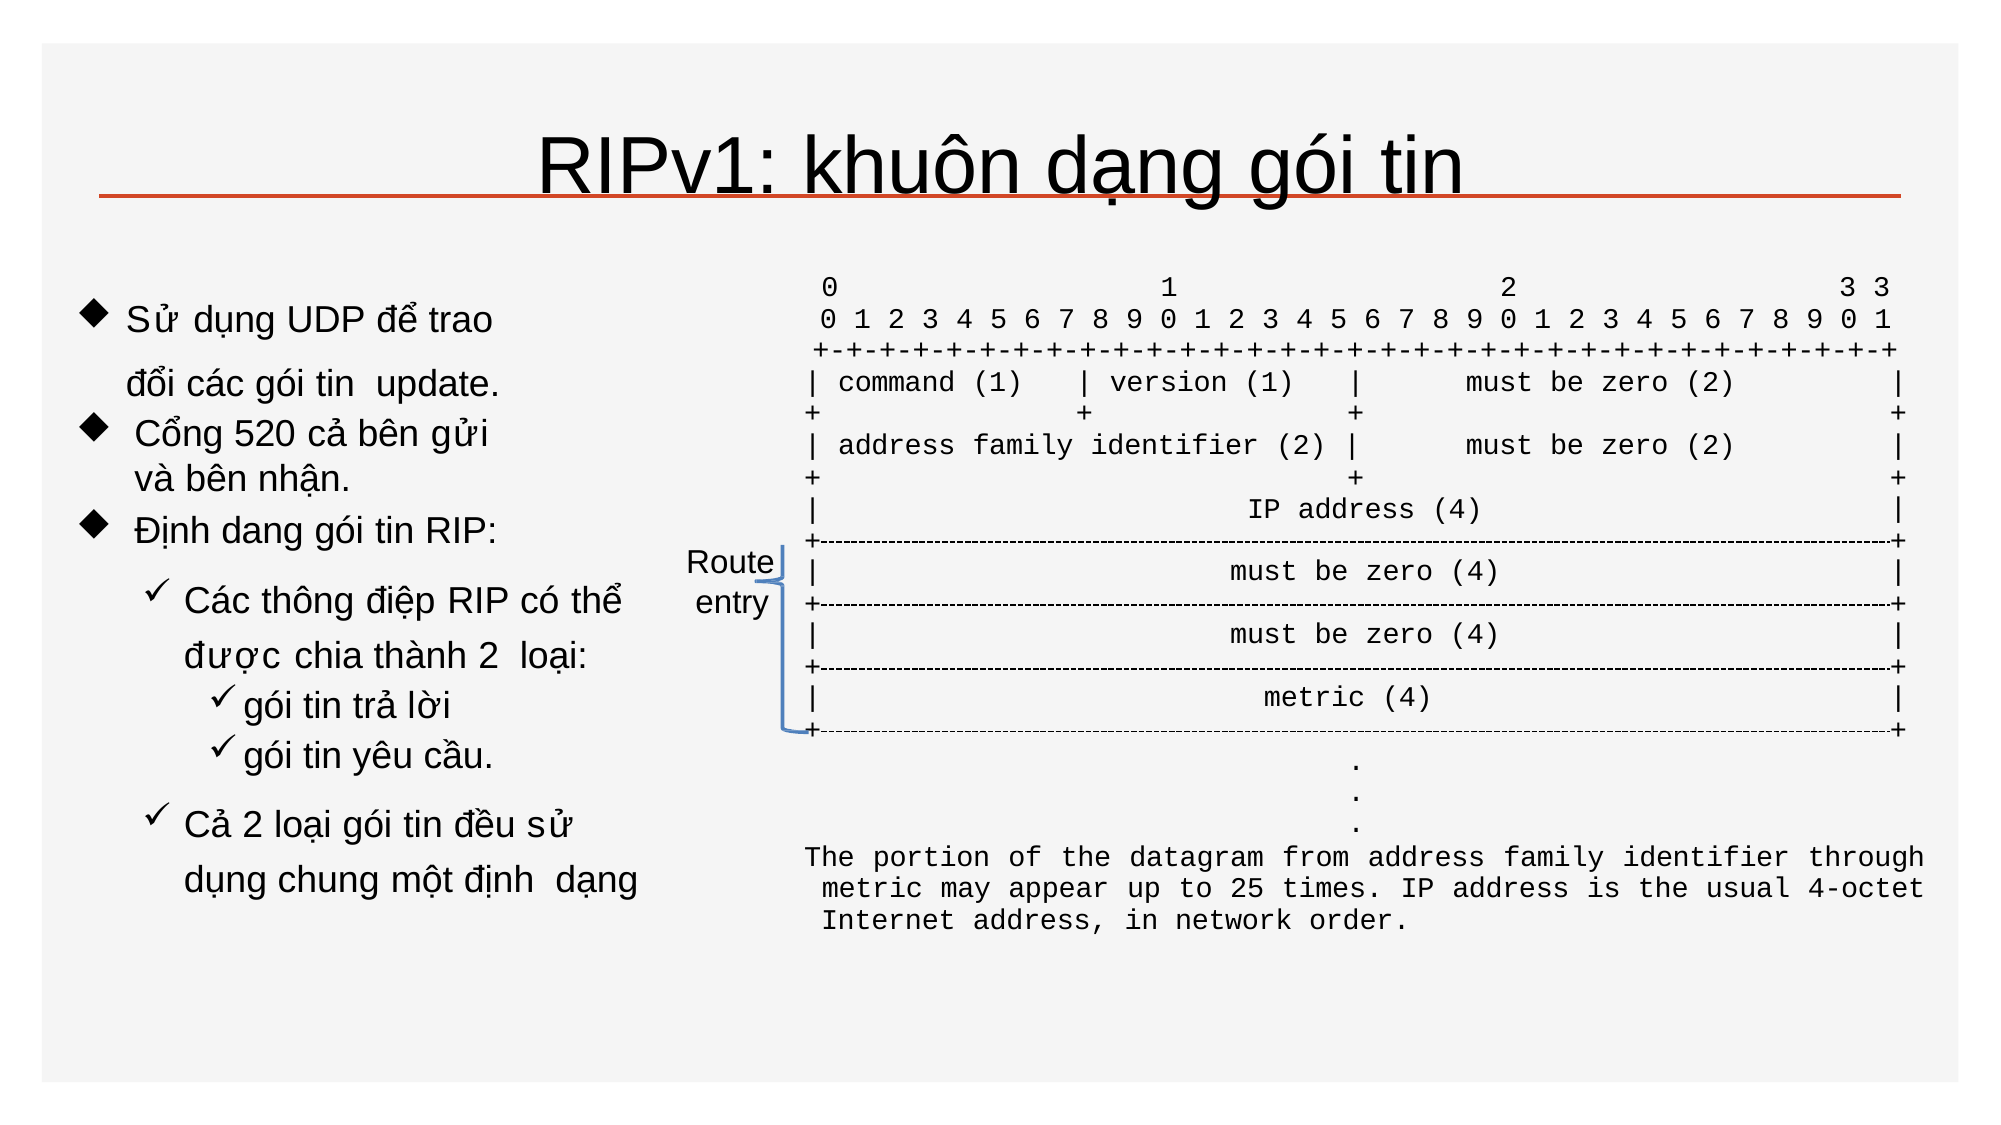

# RIPv1: khuôn dạng gói tin
Sử dụng UDP để trao đổi các gói tin  update.
Cổng 520 cả bên gửi và bên nhận.
Định dang gói tin RIP:
Các thông điệp RIP có thể được chia thành 2  loại:
gói tin trả lời
gói tin yêu cầu.
Cả 2 loại gói tin đều sử dụng chung một định  dạng
0	1	2	3 3
0 1 2 3 4 5 6 7 8 9 0 1 2 3 4 5 6 7 8 9 0 1 2 3 4 5 6 7 8 9 0 1
+-+-+-+-+-+-+-+-+-+-+-+-+-+-+-+-+-+-+-+-+-+-+-+-+-+-+-+-+-+-+-+-+
| command (1)	| version (1)	|	must be zero (2)	|
+	+	+	+
| address family identifier (2) |	must be zero (2)	|
+	+	+
|	IP address (4)
|
+
+
Route  entry

|	must be zero (4)
+
|
+

|	must be zero (4)
+
|
+

|	metric (4)
+
|
+

.
.
.
The portion of the datagram from address family identifier through  metric may appear up to 25 times. IP address is the usual 4-octet  Internet address, in network order.